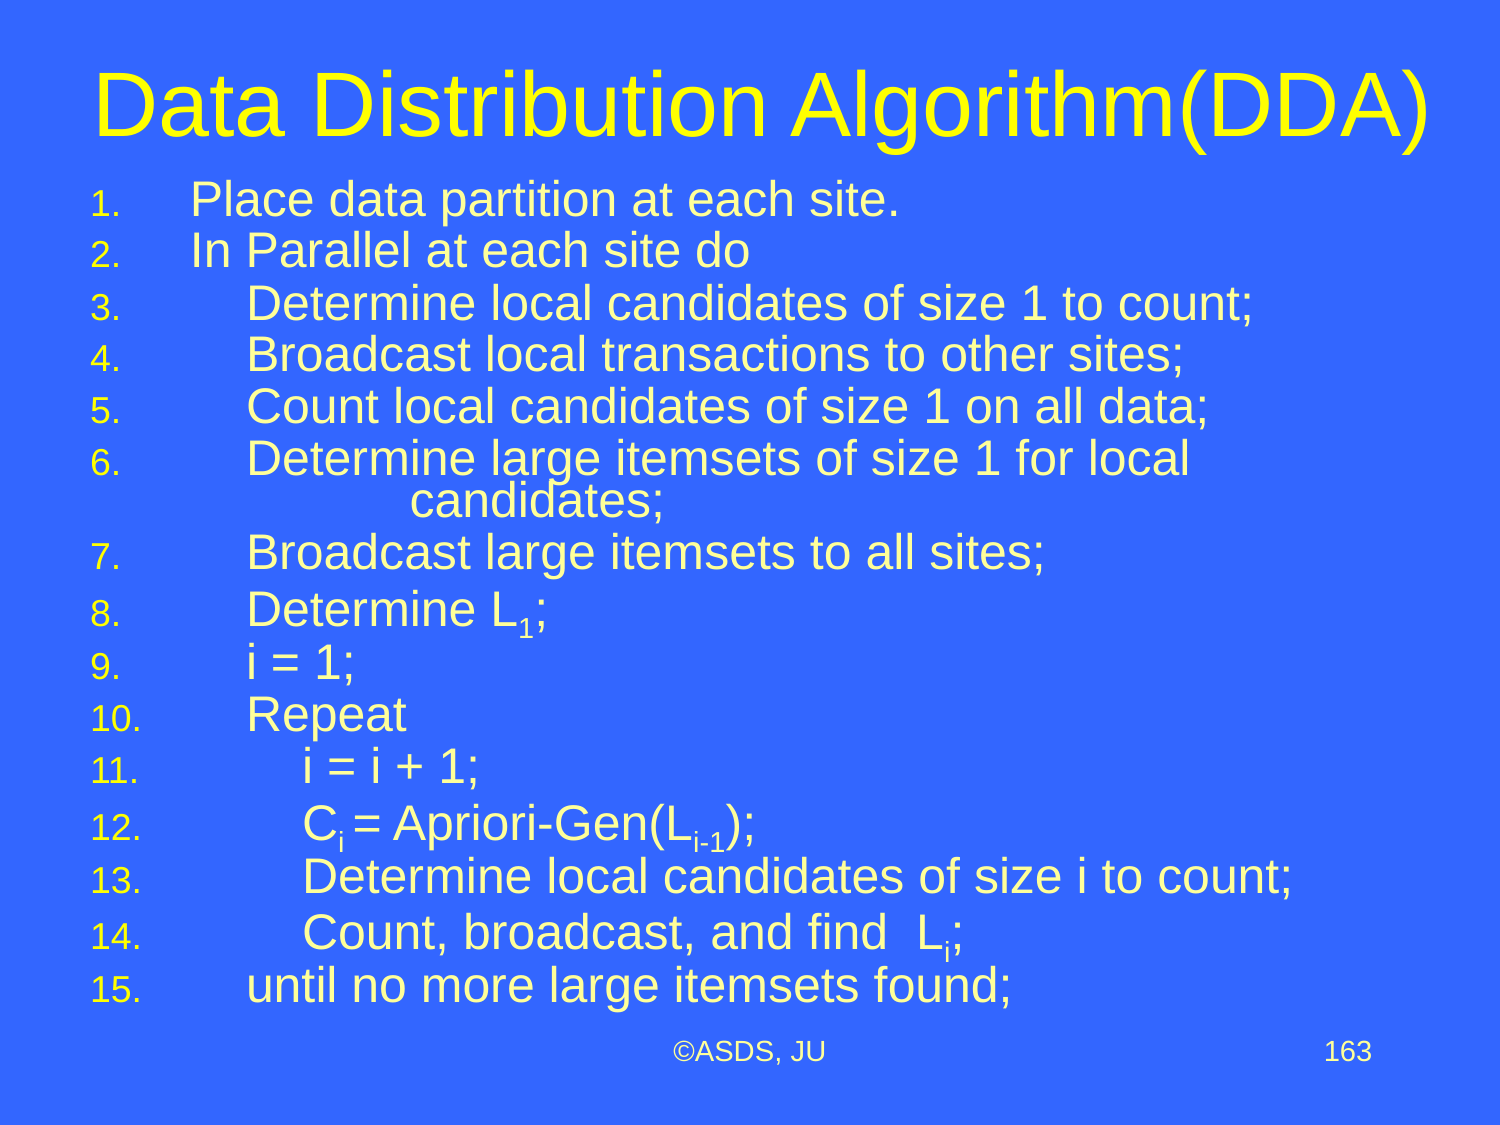

# Data Distribution Algorithm(DDA)
Place data partition at each site.
In Parallel at each site do
    Determine local candidates of size 1 to count;
    Broadcast local transactions to other sites;
    Count local candidates of size 1 on all data;
    Determine large itemsets of size 1 for local             		     candidates;
    Broadcast large itemsets to all sites;
    Determine L1;
    i = 1;
    Repeat
        i = i + 1;
        Ci = Apriori-Gen(Li-1);
        Determine local candidates of size i to count;
        Count, broadcast, and find  Li;
    until no more large itemsets found;
©ASDS, JU
163